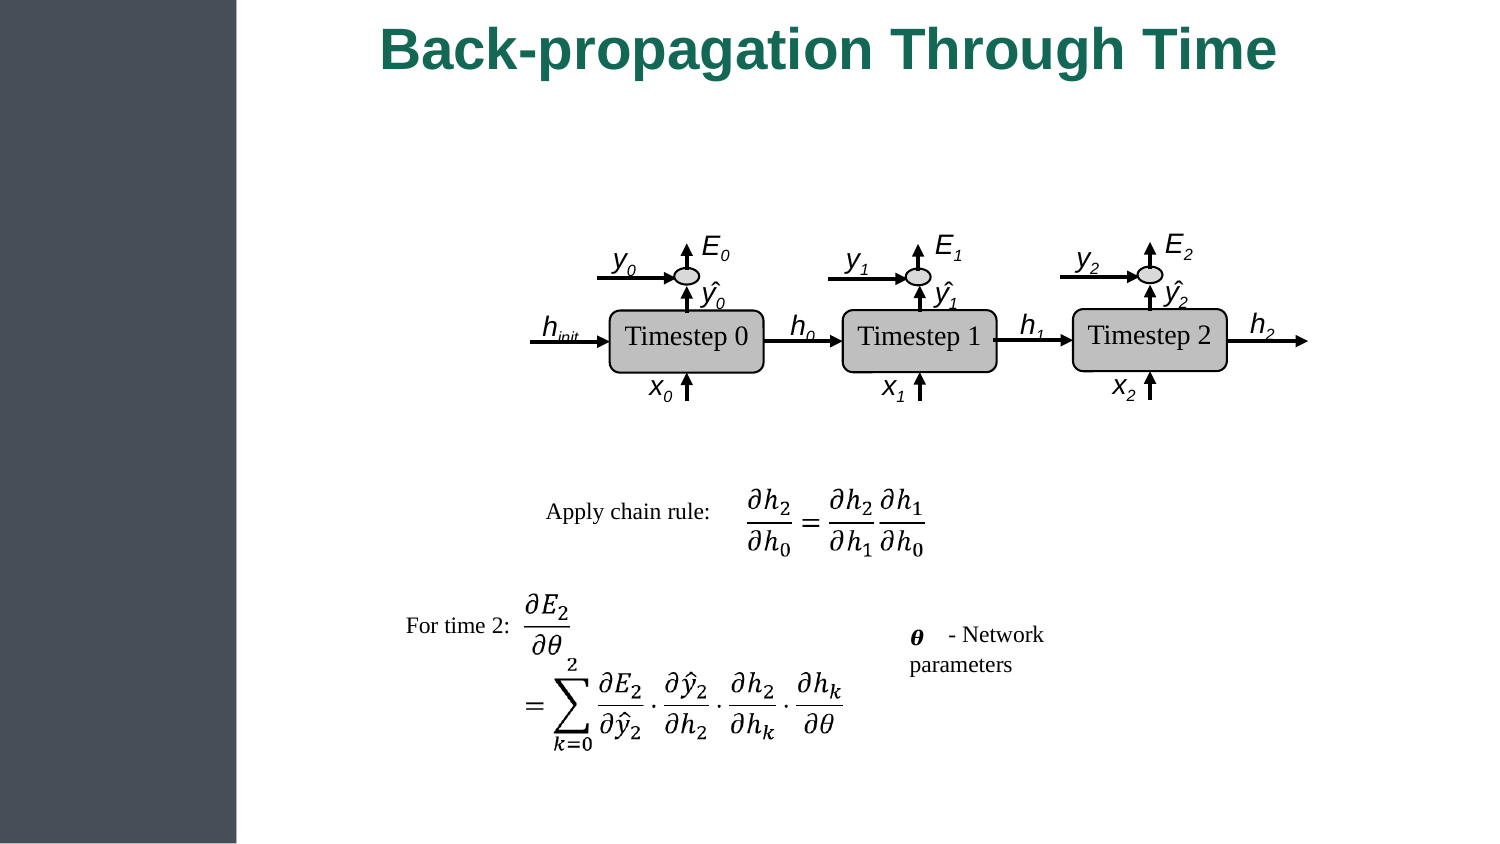

# Back-propagation Through Time
E2
y2

ŷ2
h1
Timestep 2
x2
E1
y1

ŷ1
h0
Timestep 1
x1
E0
y0

ŷ0
hinit
Timestep 0
x0
h2

Apply chain rule:

𝜽	- Network parameters
For time 2: